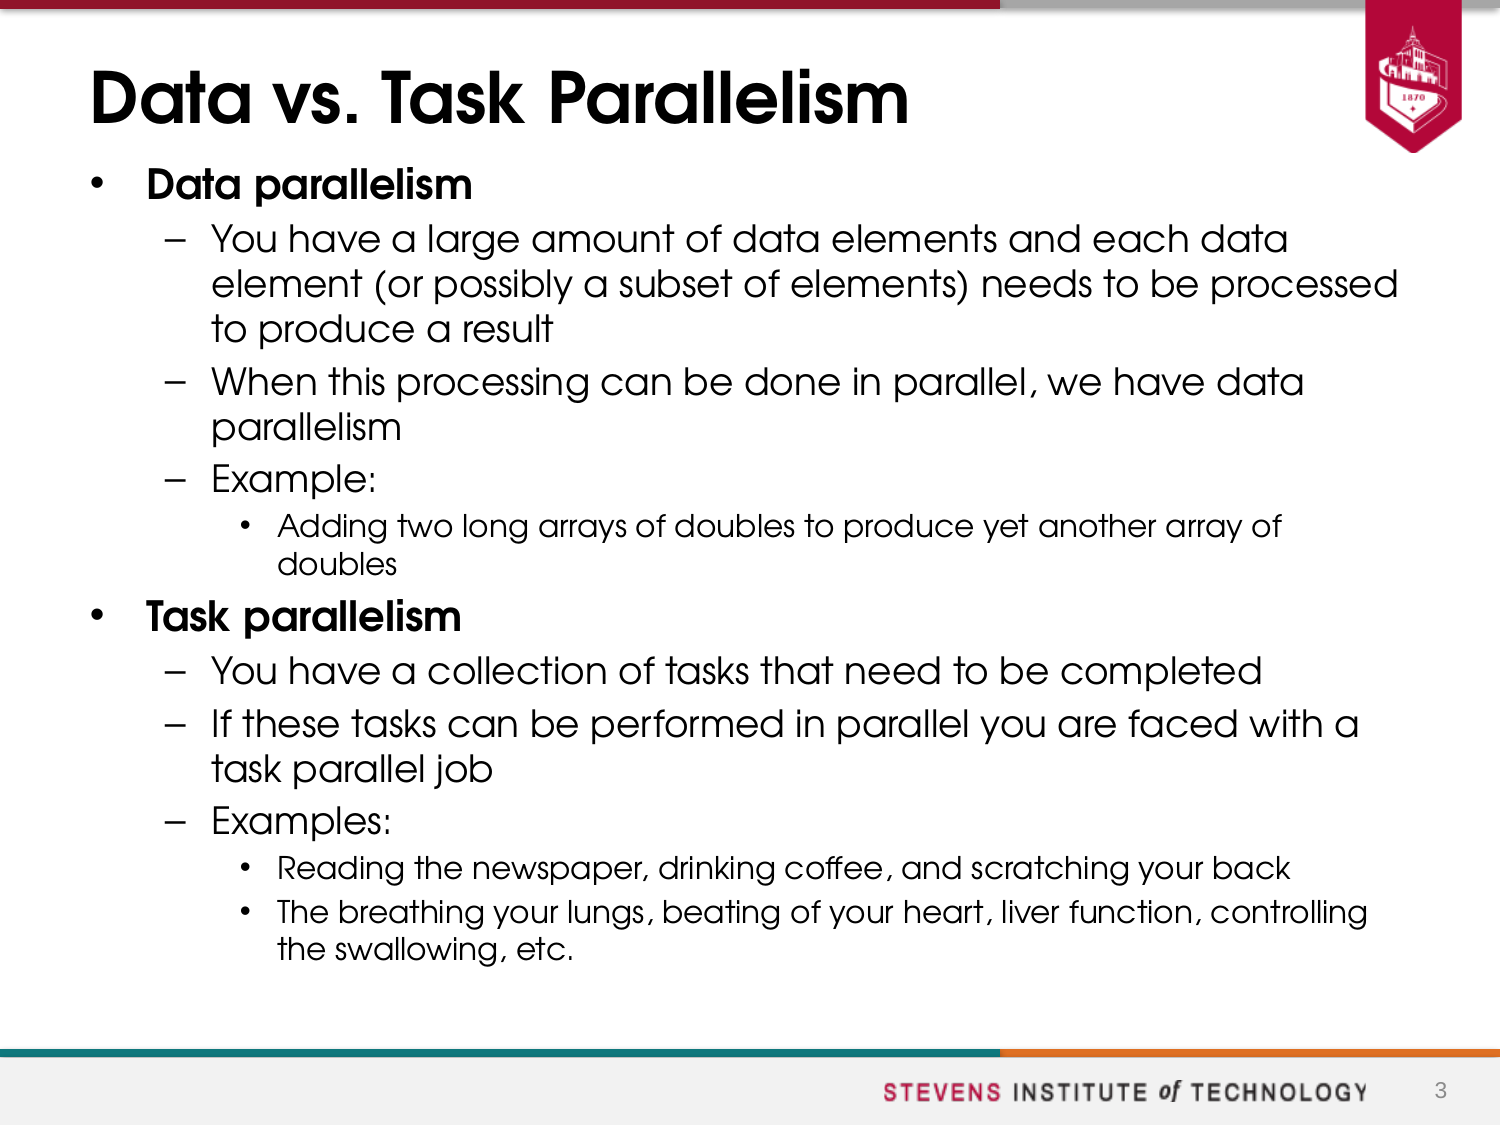

# Data vs. Task Parallelism
Data parallelism
You have a large amount of data elements and each data element (or possibly a subset of elements) needs to be processed to produce a result
When this processing can be done in parallel, we have data parallelism
Example:
Adding two long arrays of doubles to produce yet another array of doubles
Task parallelism
You have a collection of tasks that need to be completed
If these tasks can be performed in parallel you are faced with a task parallel job
Examples:
Reading the newspaper, drinking coffee, and scratching your back
The breathing your lungs, beating of your heart, liver function, controlling the swallowing, etc.
3